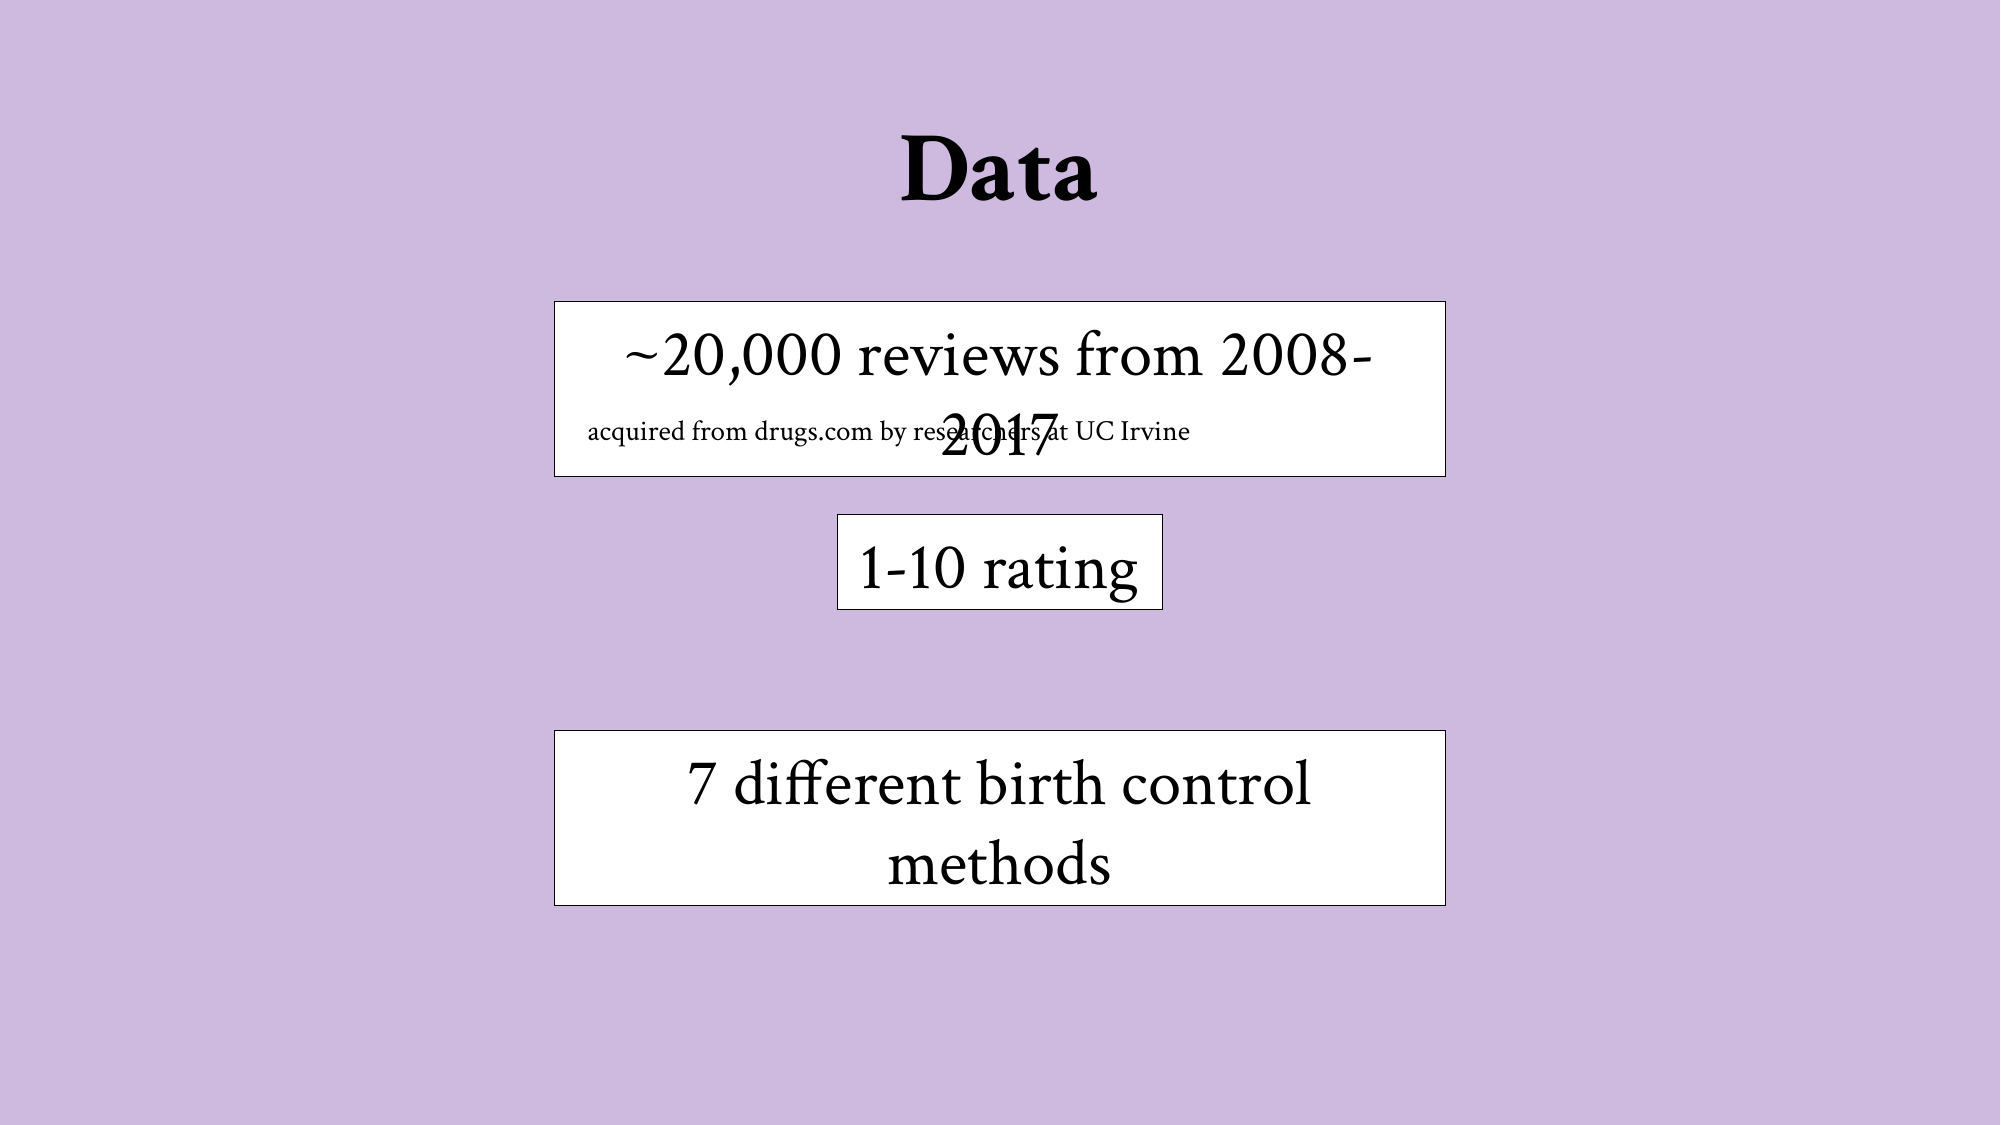

# Data
~20,000 reviews from 2008-2017
acquired from drugs.com by researchers at UC Irvine
1-10 rating
7 different birth control methods